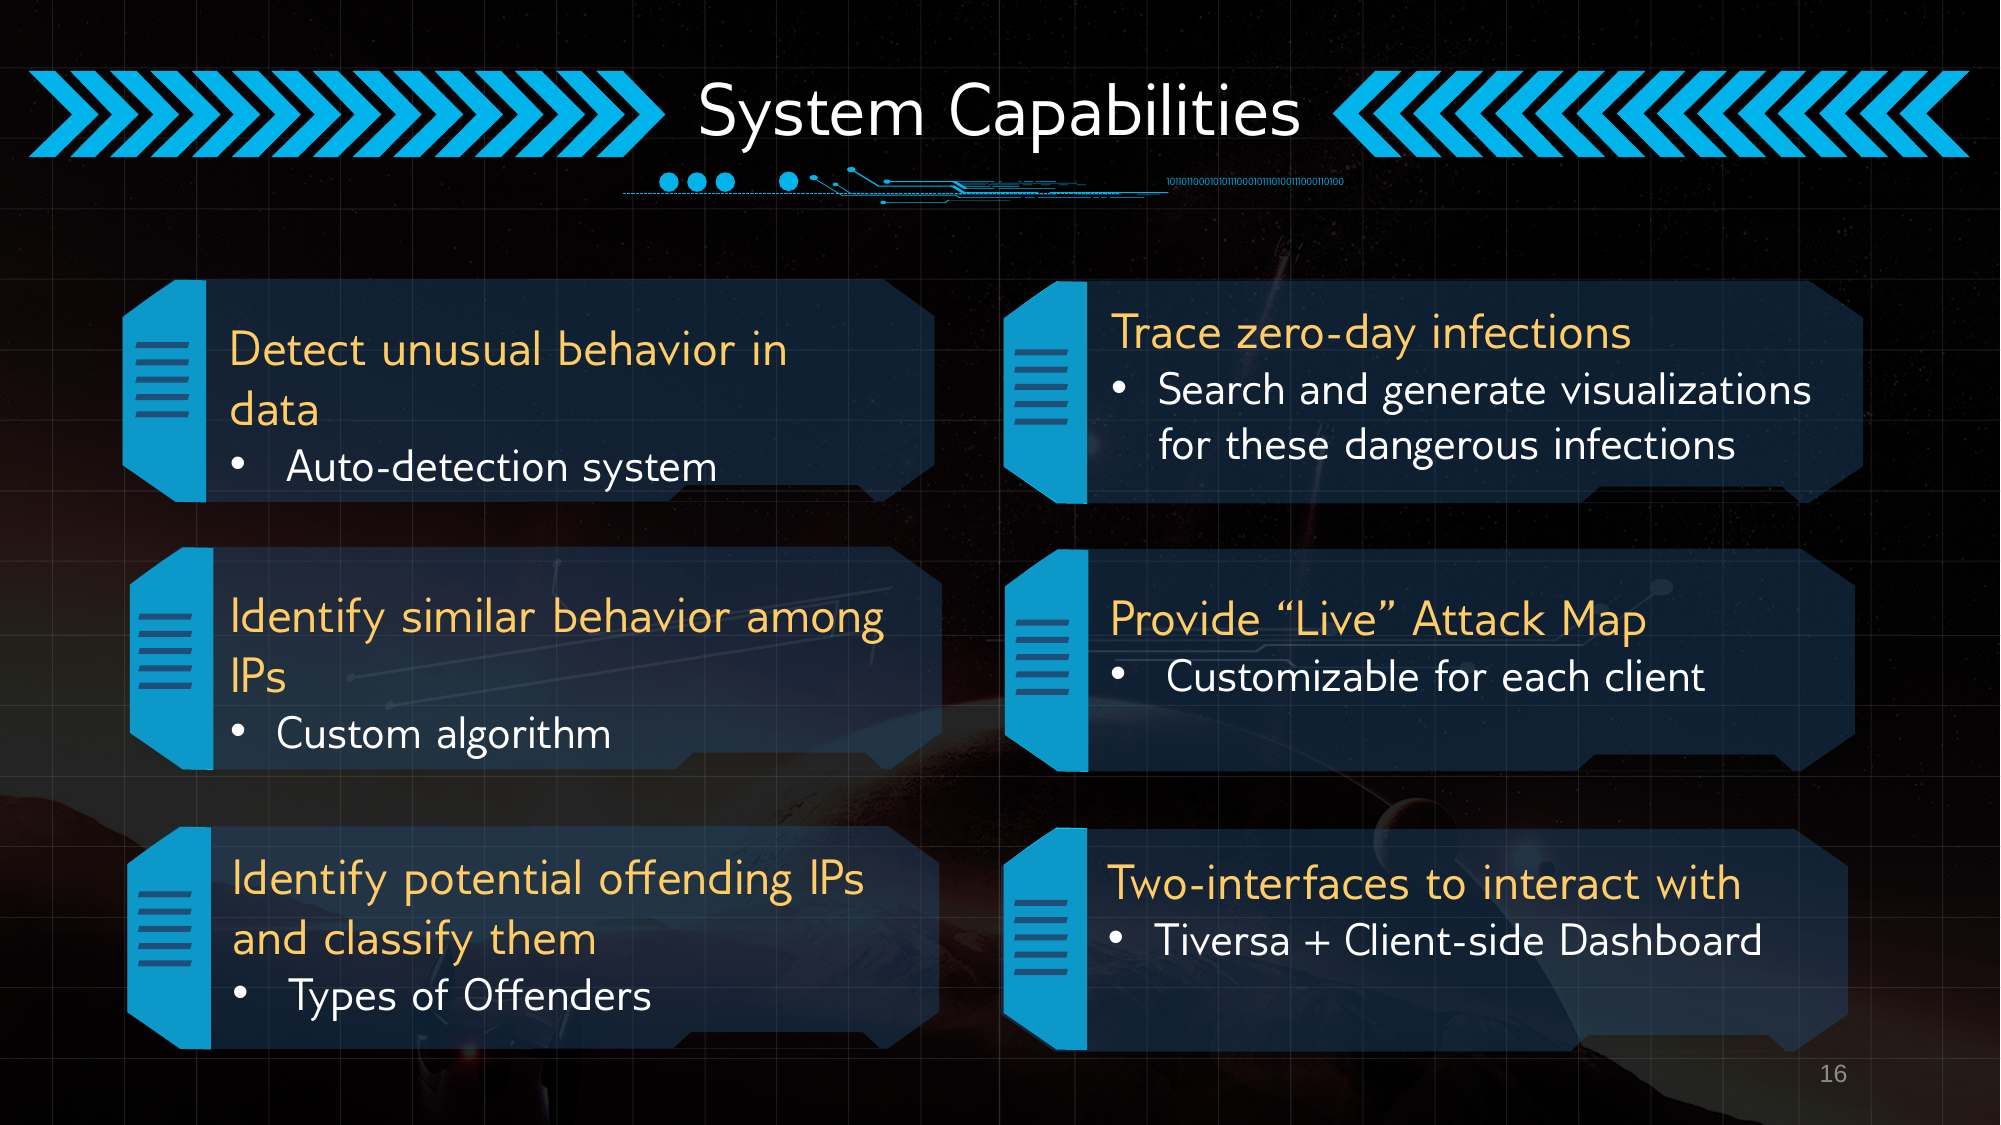

System Capabilities

10110110001010111000101110100111000110100

### Chart

| Category |
|---|

### Chart

| Category |
|---|

### Chart

| Category |
|---|

Trace zero-day infections
Search and generate visualizations for these dangerous infections
Detect unusual behavior in data
Auto-detection system

### Chart

| Category |
|---|
Identify similar behavior among IPs
Custom algorithm
Provide “Live” Attack Map
Customizable for each client

### Chart

| Category |
|---|
Identify potential offending IPs and classify them
Types of Offenders
Two-interfaces to interact with
Tiversa + Client-side Dashboard

16